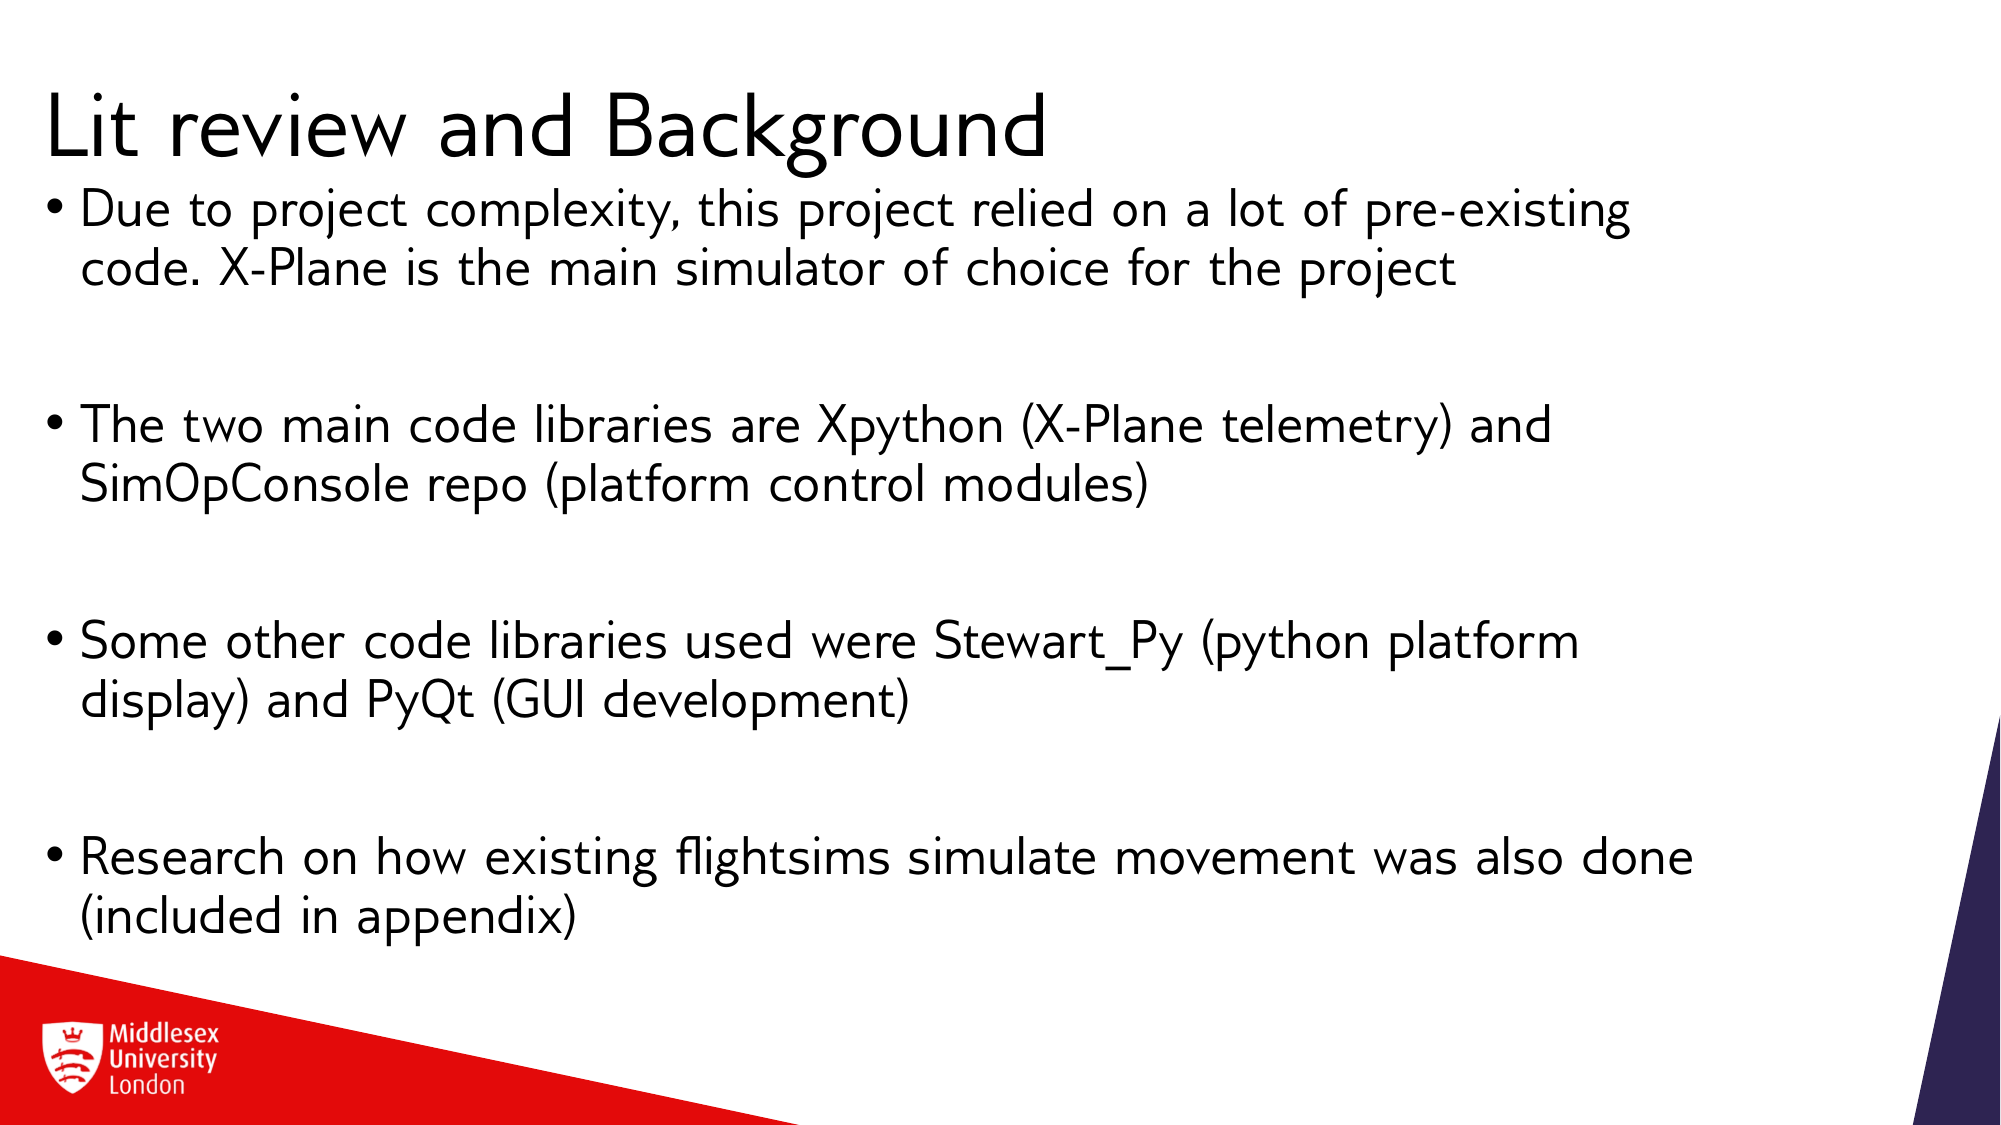

# Lit review and Background
Due to project complexity, this project relied on a lot of pre-existing code. X-Plane is the main simulator of choice for the project

The two main code libraries are Xpython (X-Plane telemetry) and SimOpConsole repo (platform control modules)

Some other code libraries used were Stewart_Py (python platform display) and PyQt (GUI development)

Research on how existing flightsims simulate movement was also done (included in appendix)
5